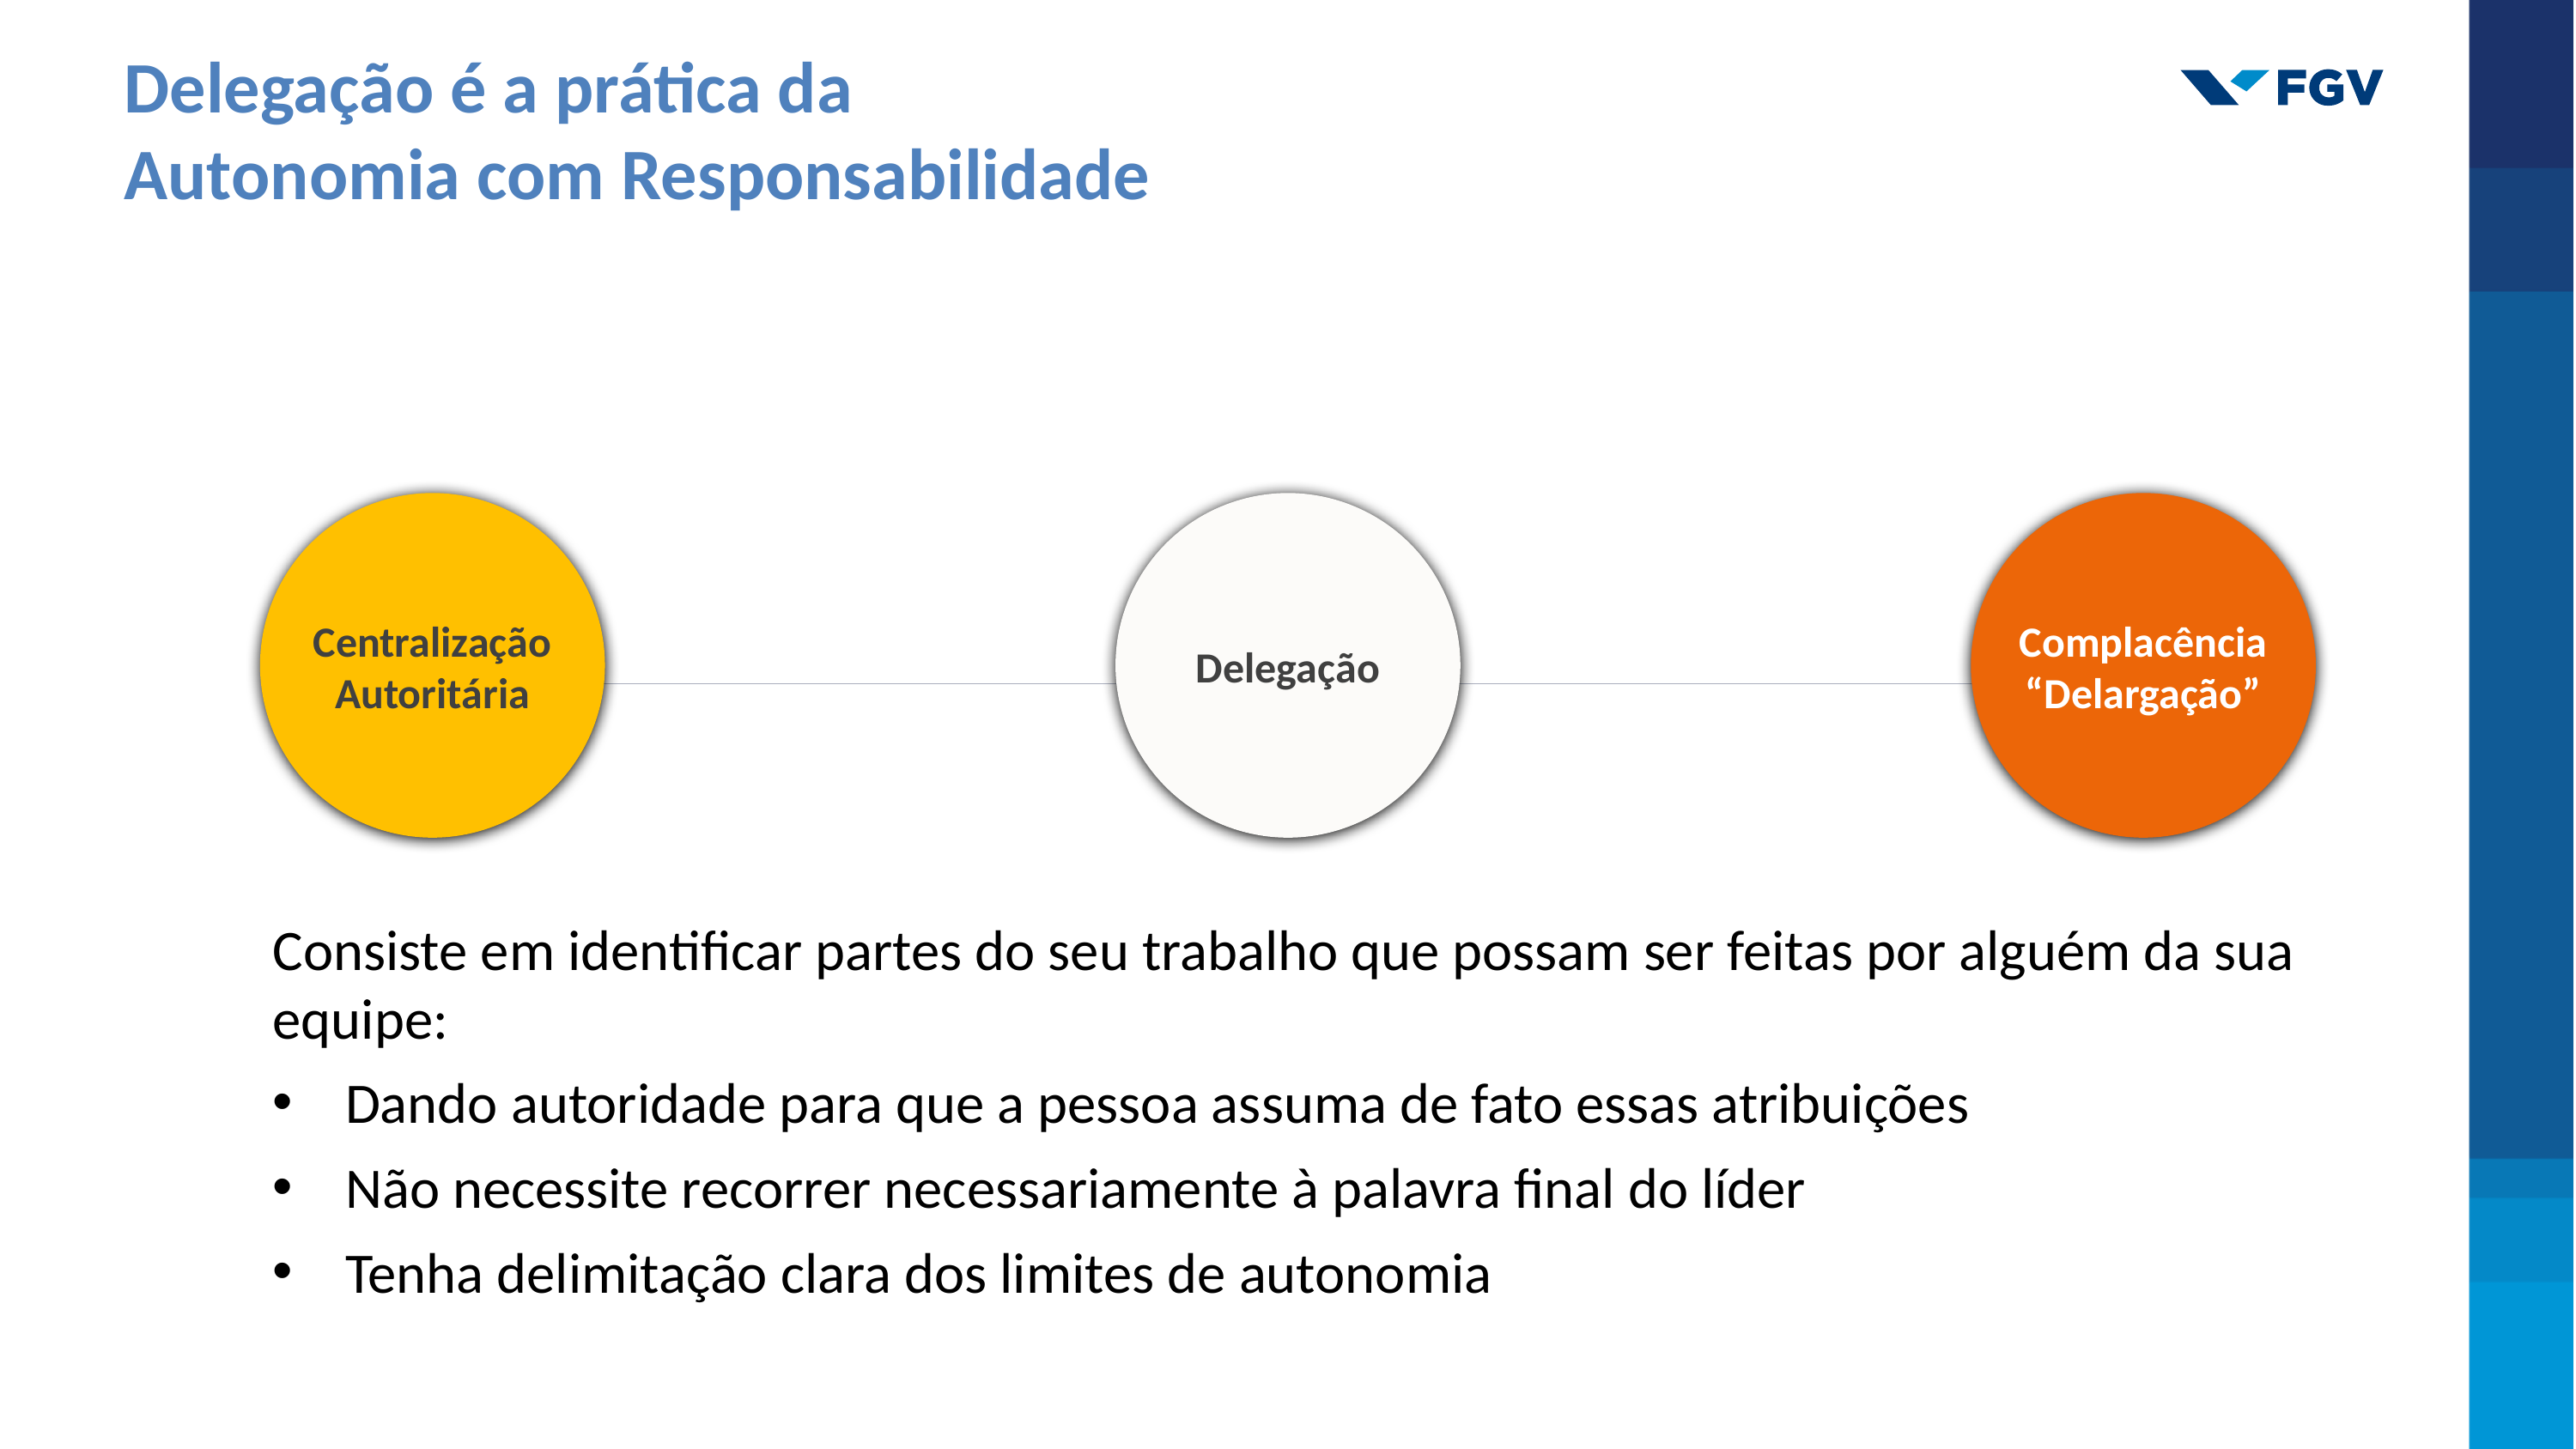

Delegação é a prática da
Autonomia com Responsabilidade
Centralização
Autoritária
Delegação
Complacência
“Delargação”

Consiste em identificar partes do seu trabalho que possam ser feitas por alguém da sua equipe:
Dando autoridade para que a pessoa assuma de fato essas atribuições
Não necessite recorrer necessariamente à palavra final do líder
Tenha delimitação clara dos limites de autonomia